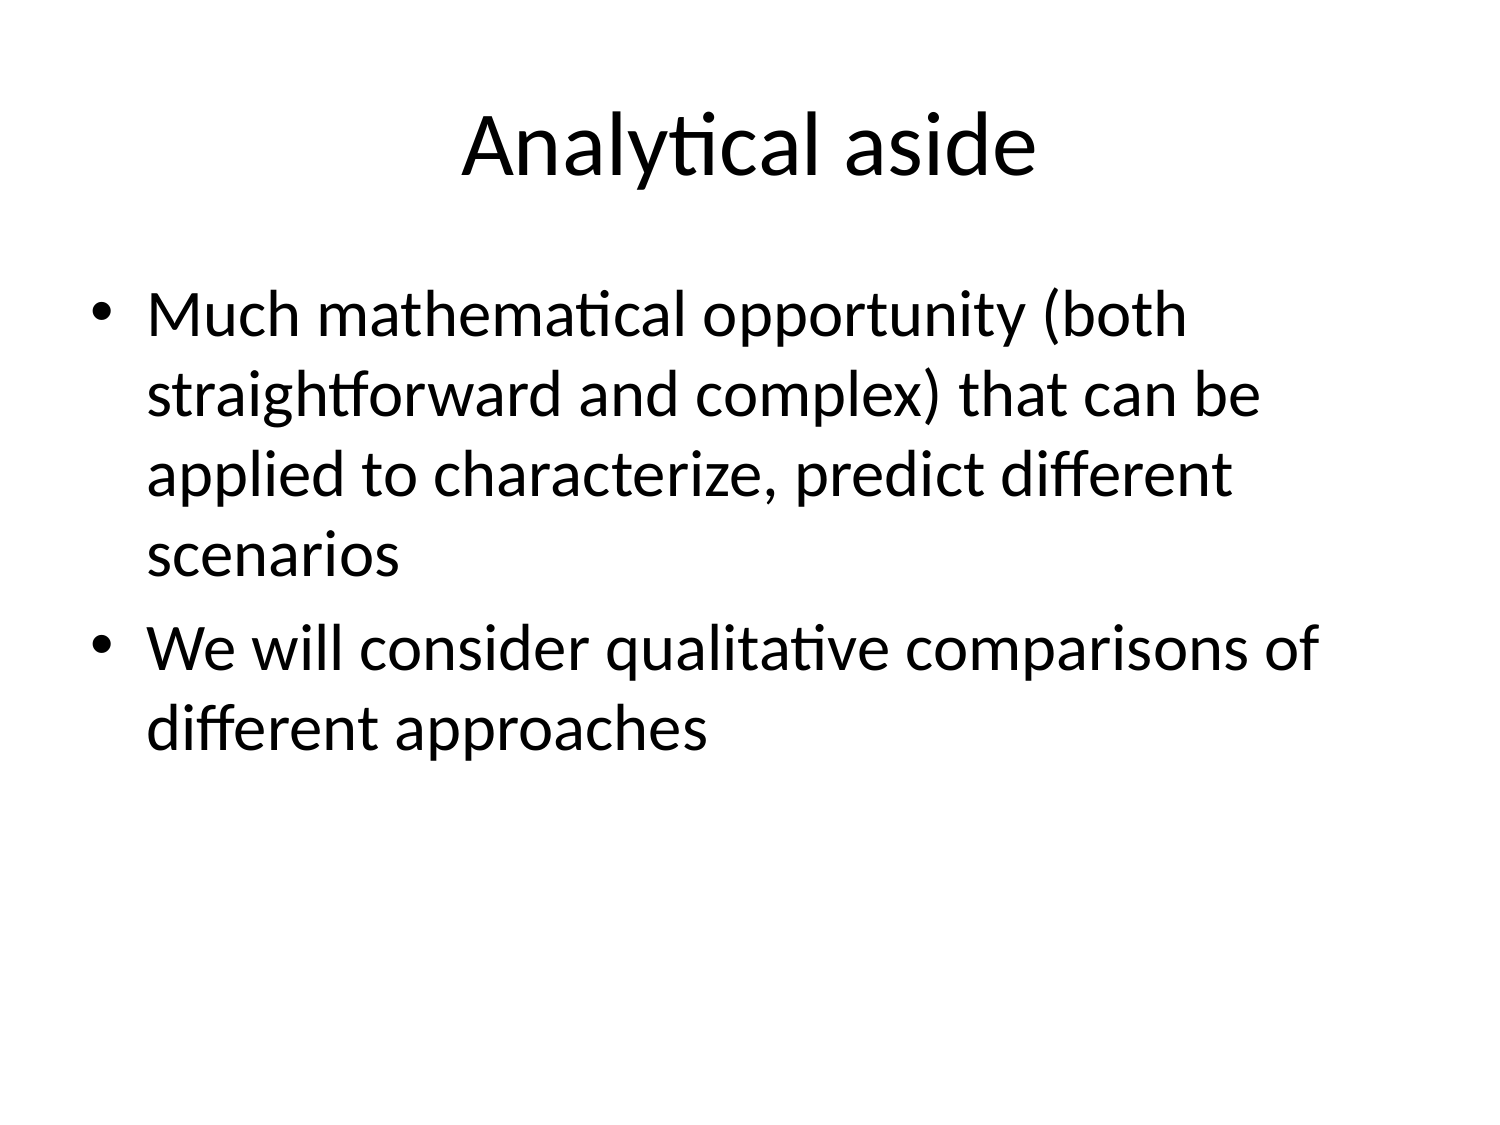

# Analytical aside
Much mathematical opportunity (both straightforward and complex) that can be applied to characterize, predict different scenarios
We will consider qualitative comparisons of different approaches